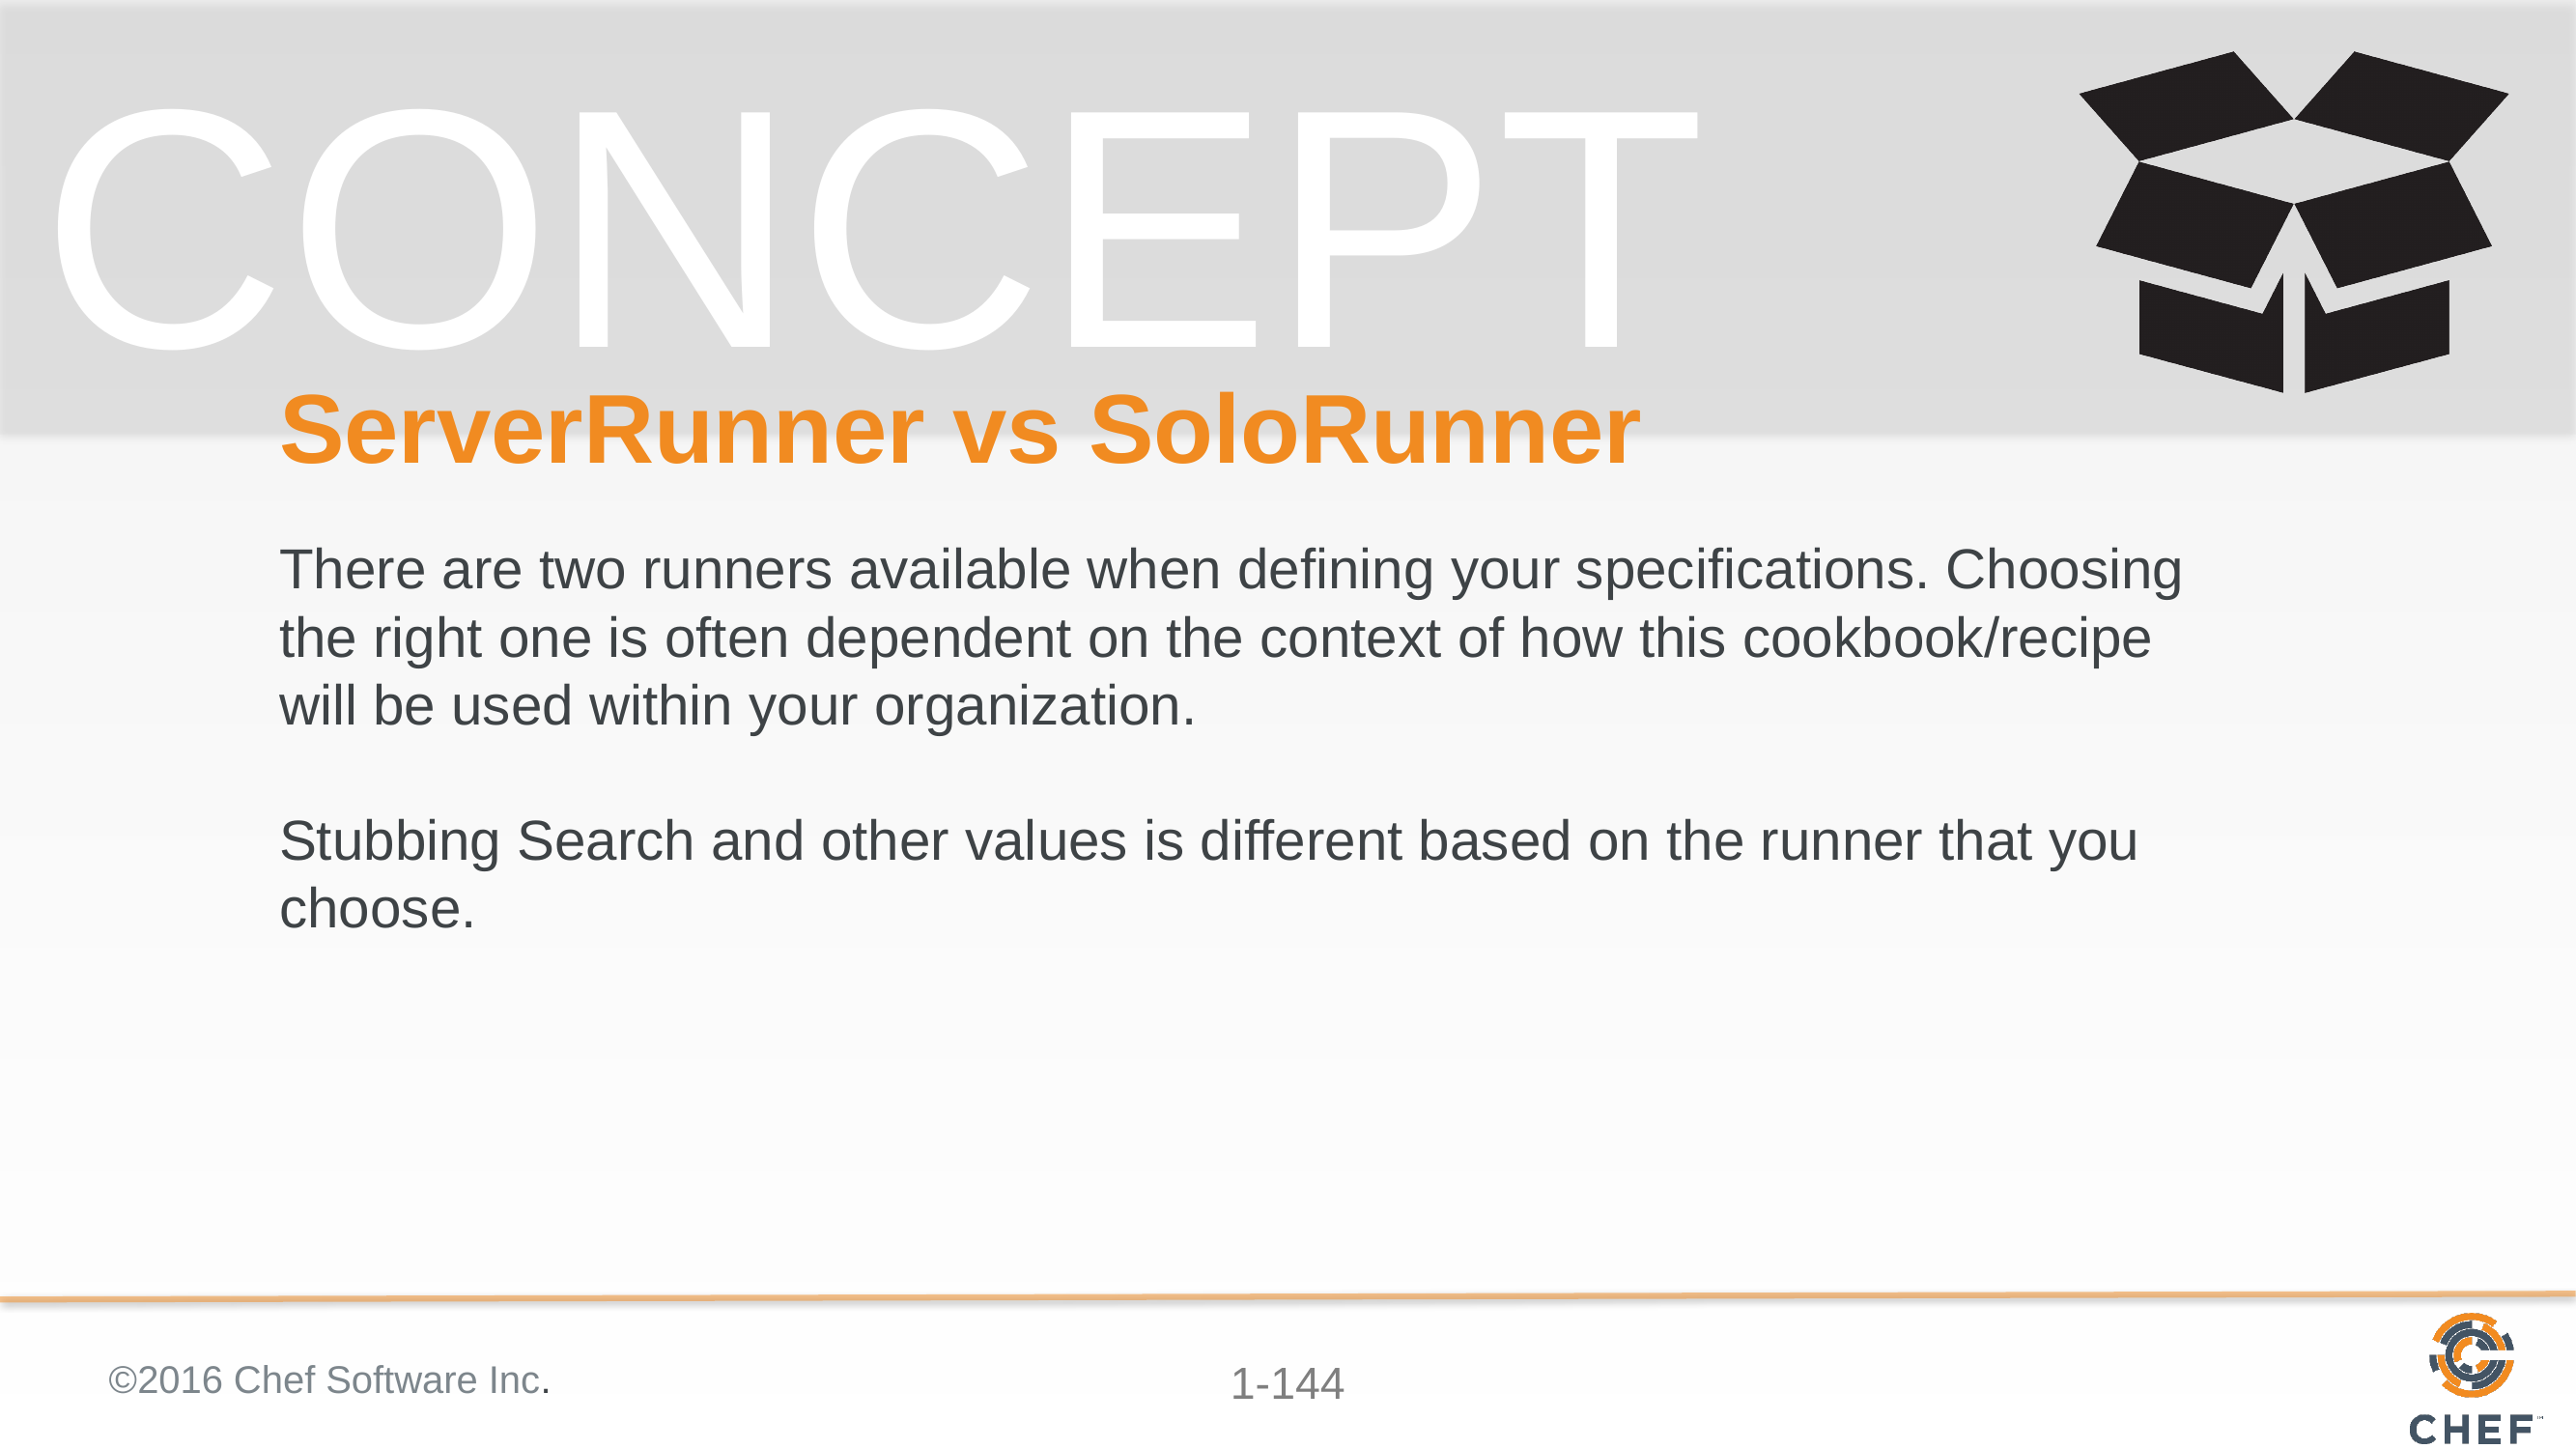

# ServerRunner vs SoloRunner
There are two runners available when defining your specifications. Choosing the right one is often dependent on the context of how this cookbook/recipe will be used within your organization.

Stubbing Search and other values is different based on the runner that you choose.